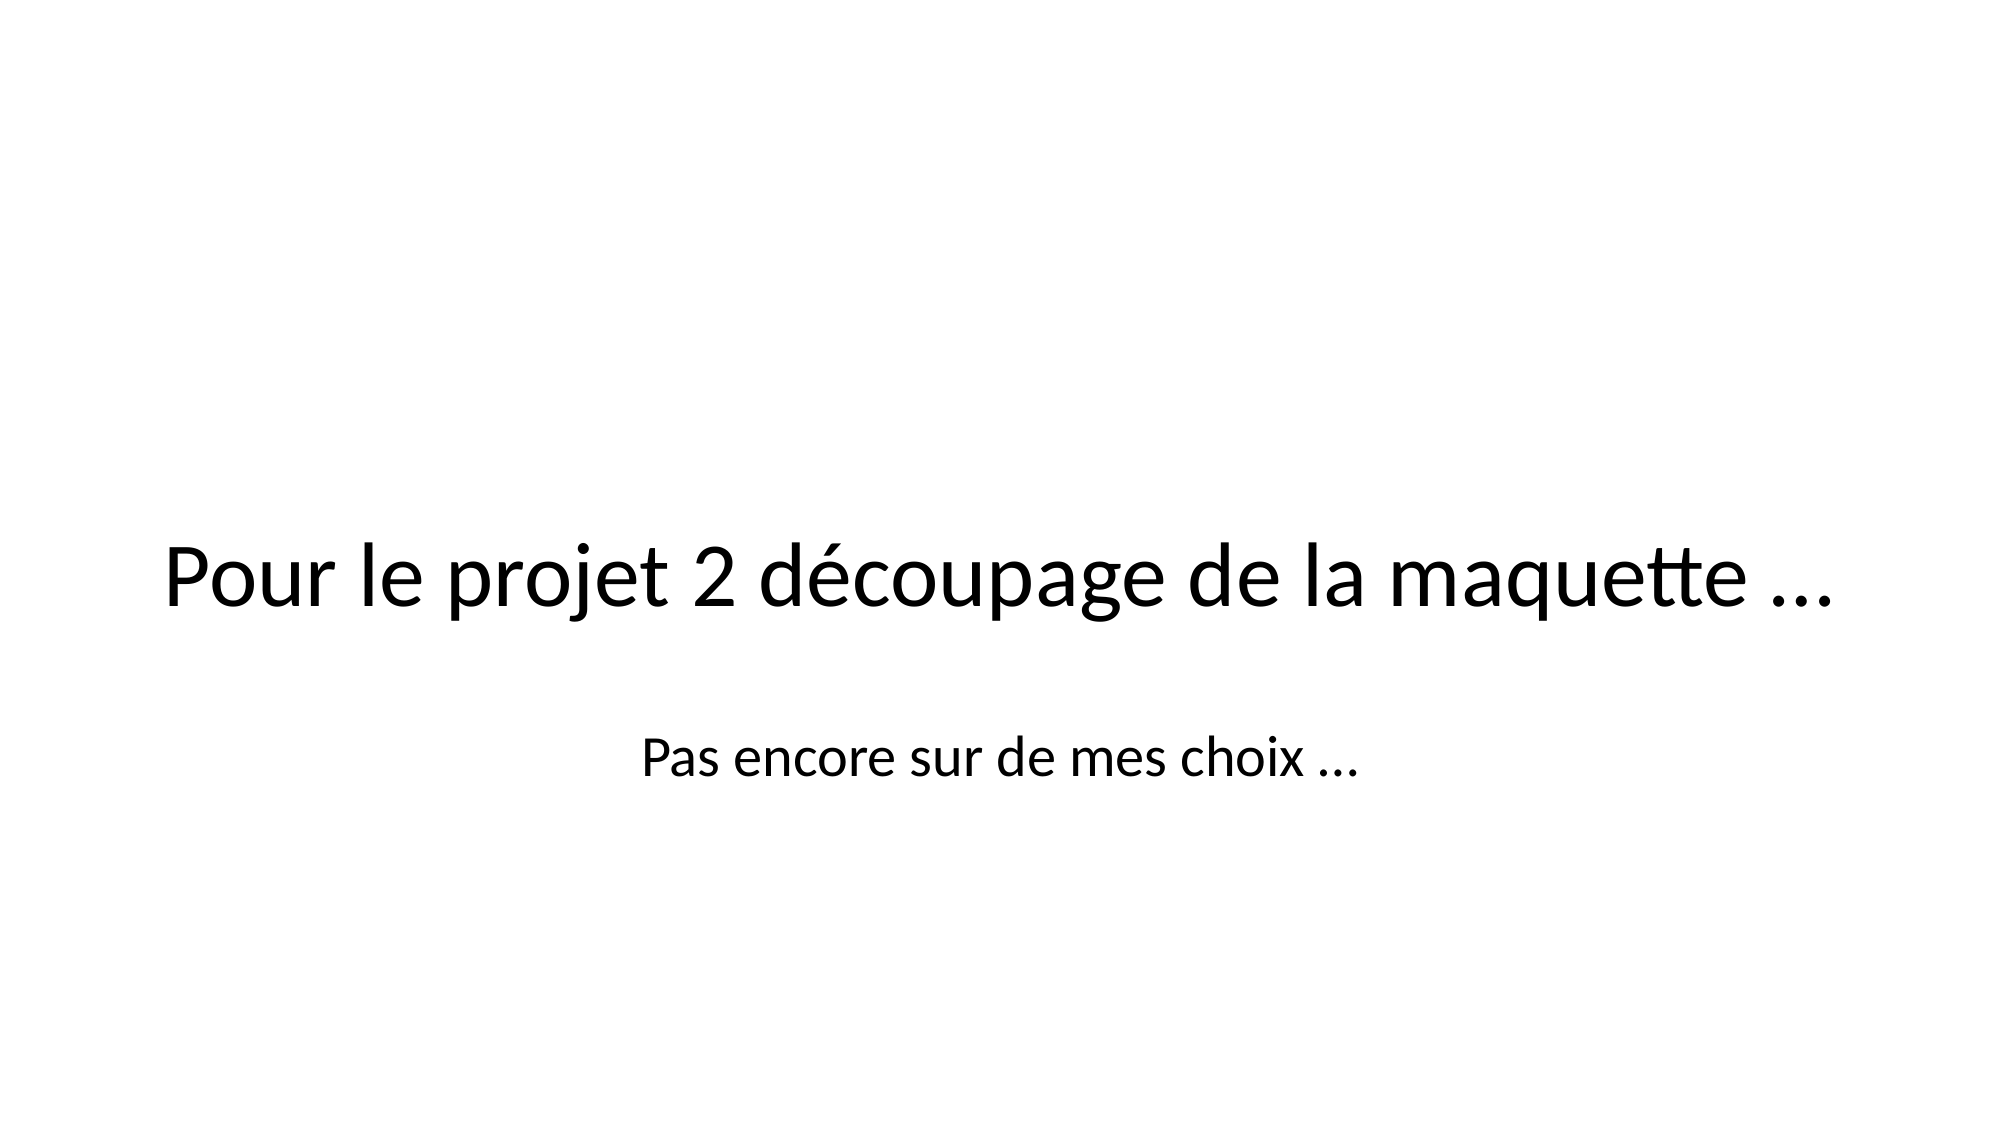

# Pour le projet 2 découpage de la maquette …

Pas encore sur de mes choix …